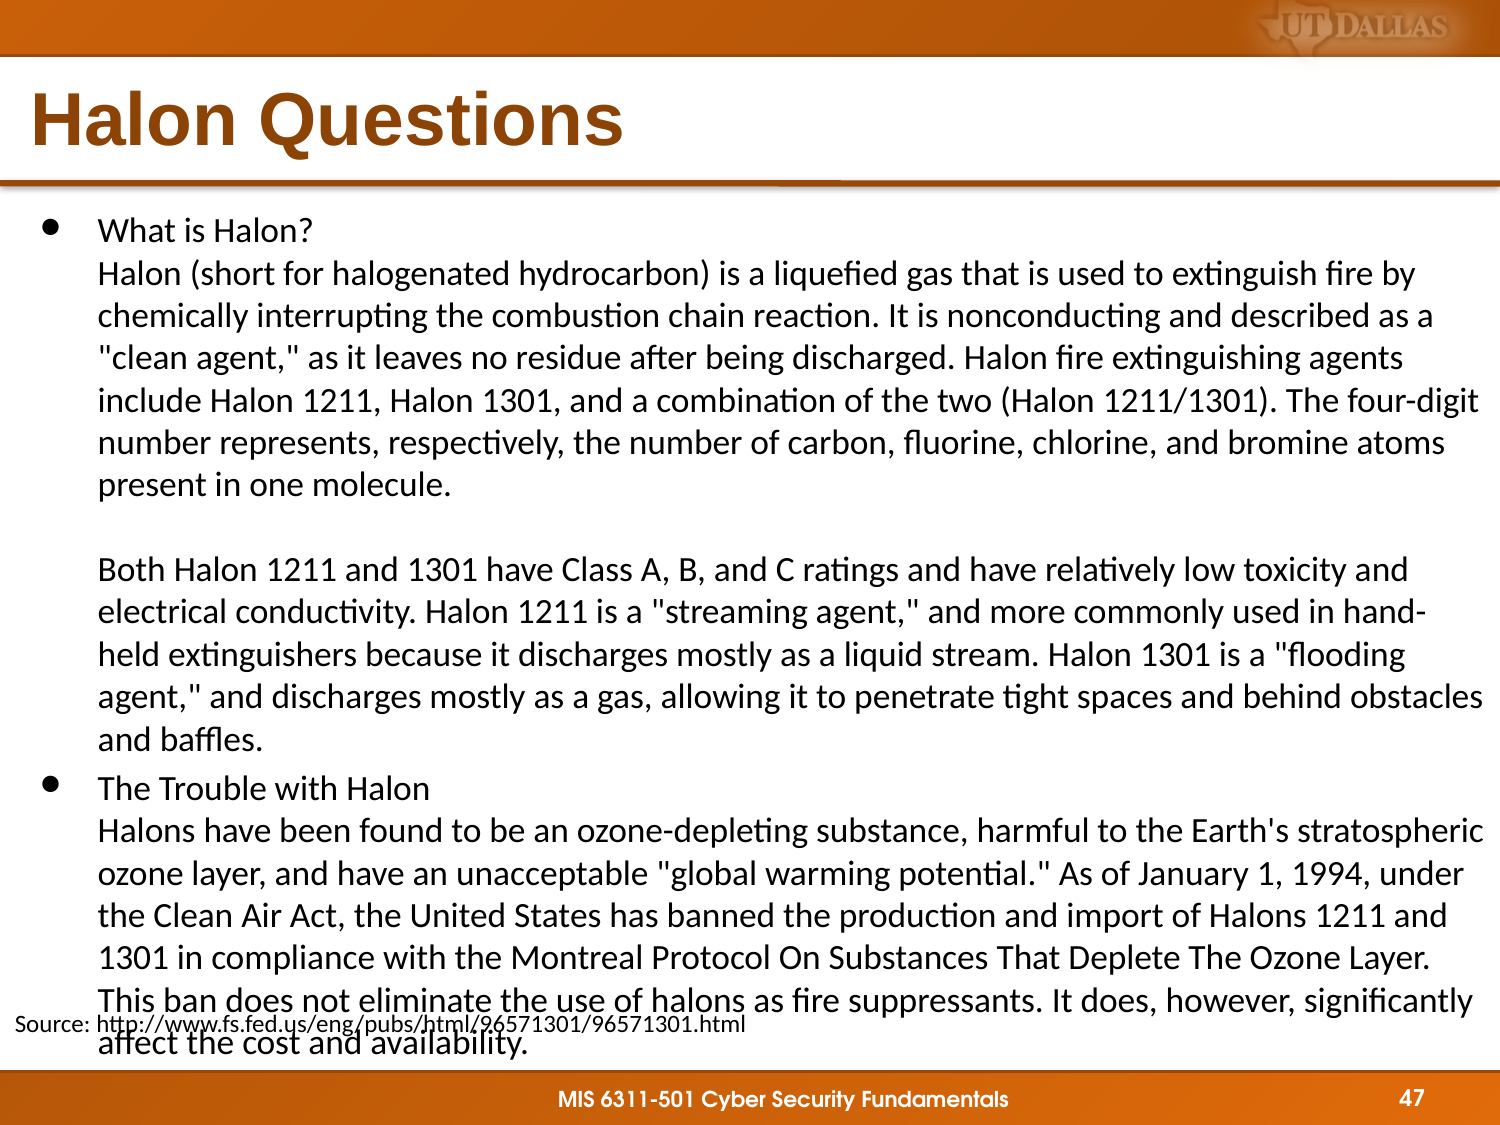

# Halon Questions
What is Halon?
Halon (short for halogenated hydrocarbon) is a liquefied gas that is used to extinguish fire by chemically interrupting the combustion chain reaction. It is nonconducting and described as a "clean agent," as it leaves no residue after being discharged. Halon fire extinguishing agents include Halon 1211, Halon 1301, and a combination of the two (Halon 1211/1301). The four-digit number represents, respectively, the number of carbon, fluorine, chlorine, and bromine atoms present in one molecule.
Both Halon 1211 and 1301 have Class A, B, and C ratings and have relatively low toxicity and electrical conductivity. Halon 1211 is a "streaming agent," and more commonly used in hand-held extinguishers because it discharges mostly as a liquid stream. Halon 1301 is a "flooding agent," and discharges mostly as a gas, allowing it to penetrate tight spaces and behind obstacles and baffles.
The Trouble with Halon
Halons have been found to be an ozone-depleting substance, harmful to the Earth's stratospheric ozone layer, and have an unacceptable "global warming potential." As of January 1, 1994, under the Clean Air Act, the United States has banned the production and import of Halons 1211 and 1301 in compliance with the Montreal Protocol On Substances That Deplete The Ozone Layer.  This ban does not eliminate the use of halons as fire suppressants. It does, however, significantly affect the cost and availability.

Source: http://www.fs.fed.us/eng/pubs/html/96571301/96571301.html
47